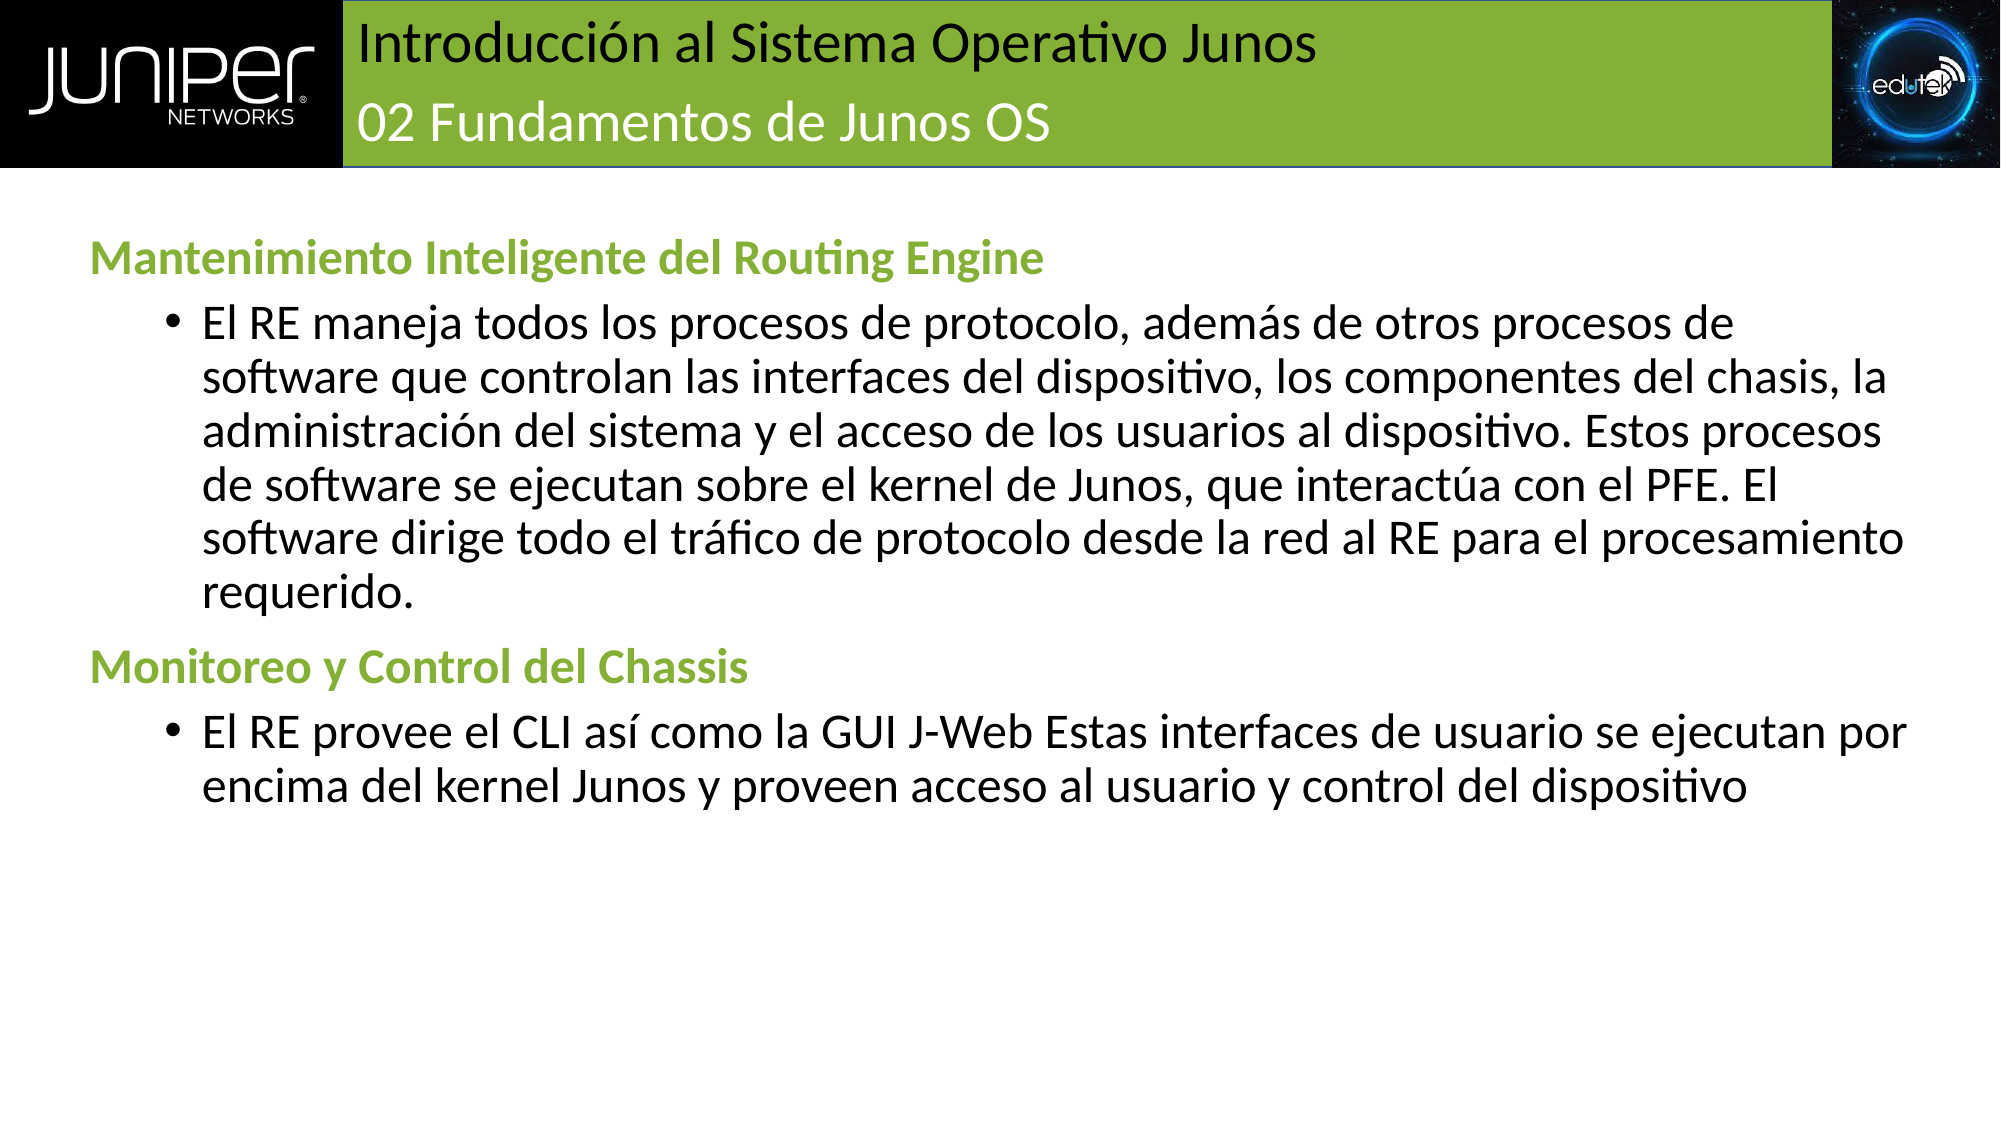

# Introducción al Sistema Operativo Junos
02 Fundamentos de Junos OS
Mantenimiento Inteligente del Routing Engine
El RE maneja todos los procesos de protocolo, además de otros procesos de software que controlan las interfaces del dispositivo, los componentes del chasis, la administración del sistema y el acceso de los usuarios al dispositivo. Estos procesos de software se ejecutan sobre el kernel de Junos, que interactúa con el PFE. El software dirige todo el tráfico de protocolo desde la red al RE para el procesamiento requerido.
Monitoreo y Control del Chassis
El RE provee el CLI así como la GUI J-Web Estas interfaces de usuario se ejecutan por encima del kernel Junos y proveen acceso al usuario y control del dispositivo